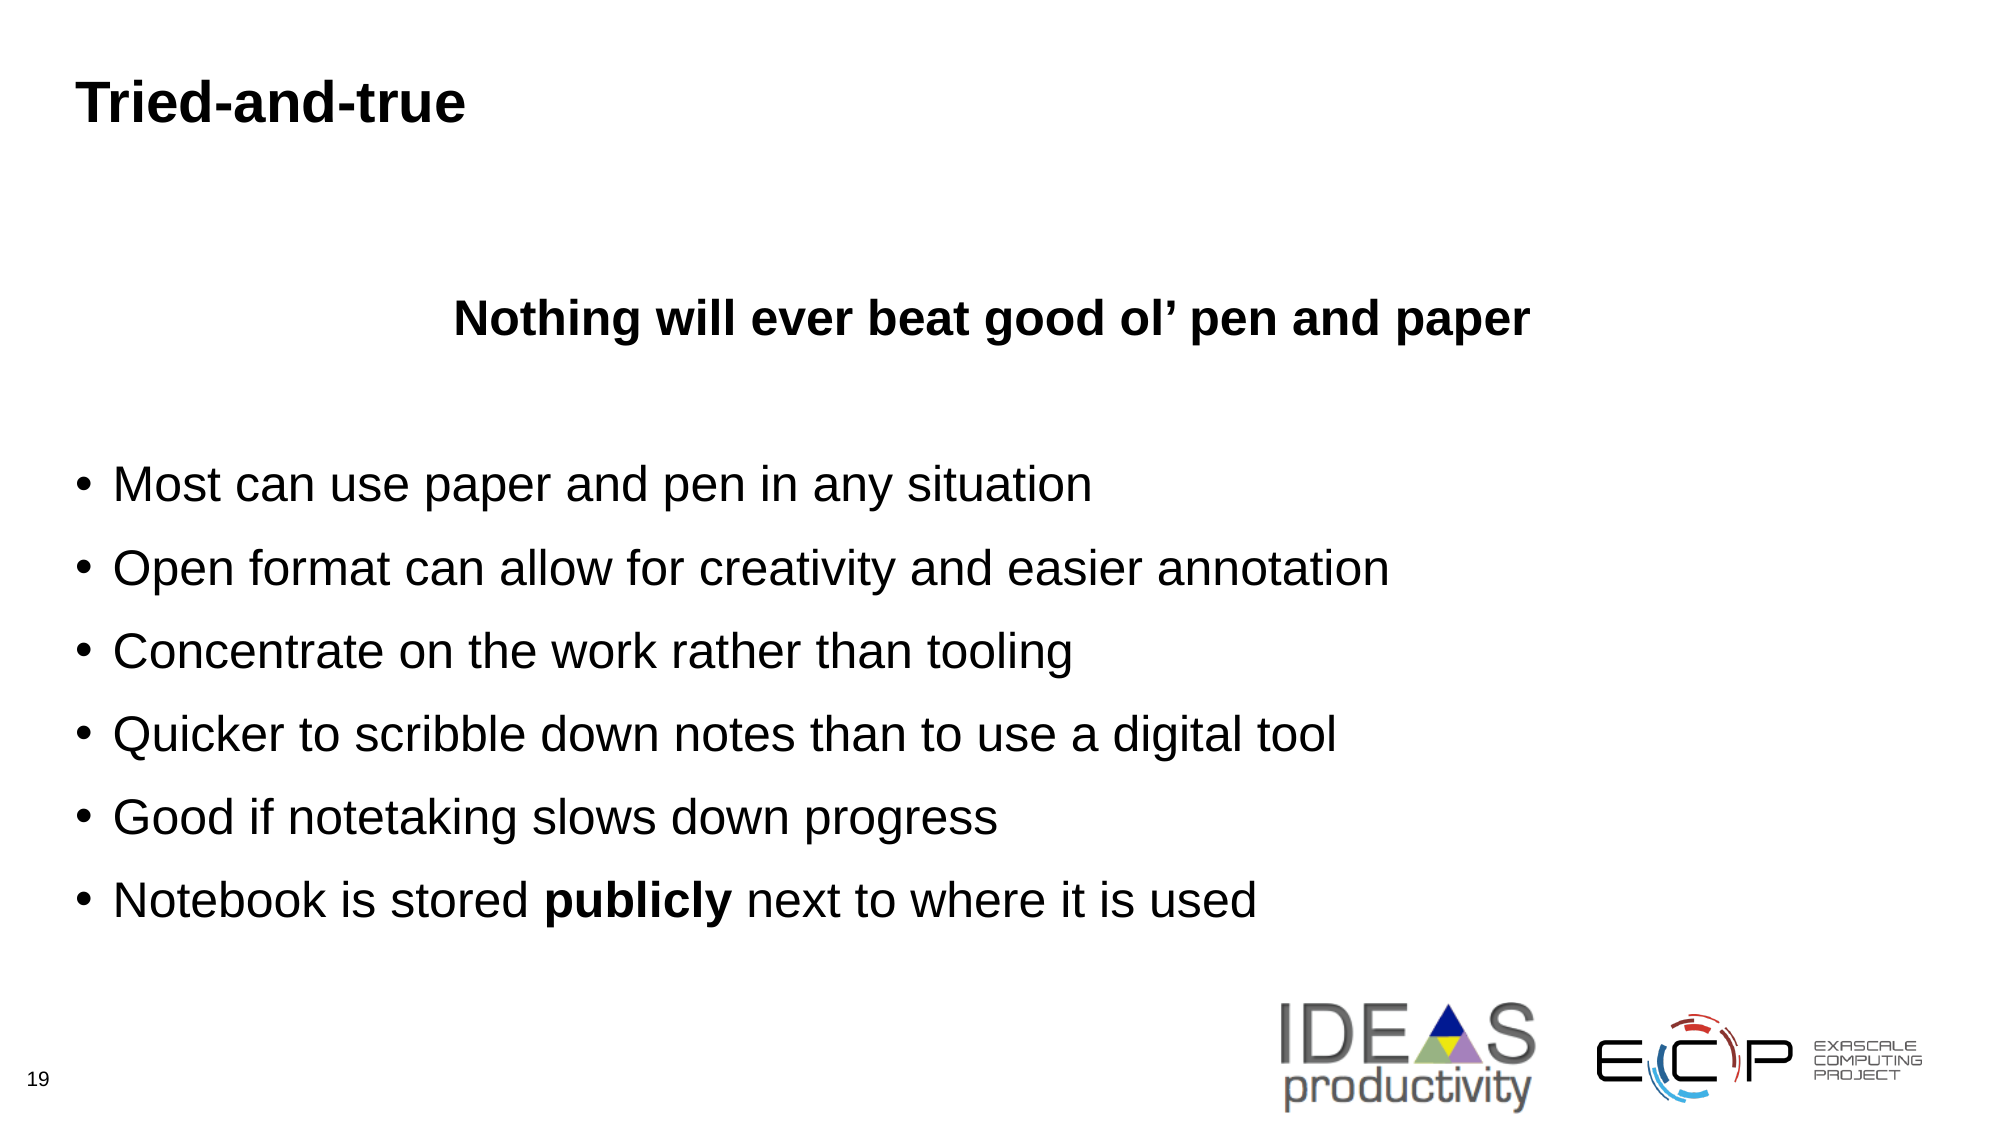

# Tried-and-true
Nothing will ever beat good ol’ pen and paper

Most can use paper and pen in any situation
Open format can allow for creativity and easier annotation
Concentrate on the work rather than tooling
Quicker to scribble down notes than to use a digital tool
Good if notetaking slows down progress
Notebook is stored publicly next to where it is used